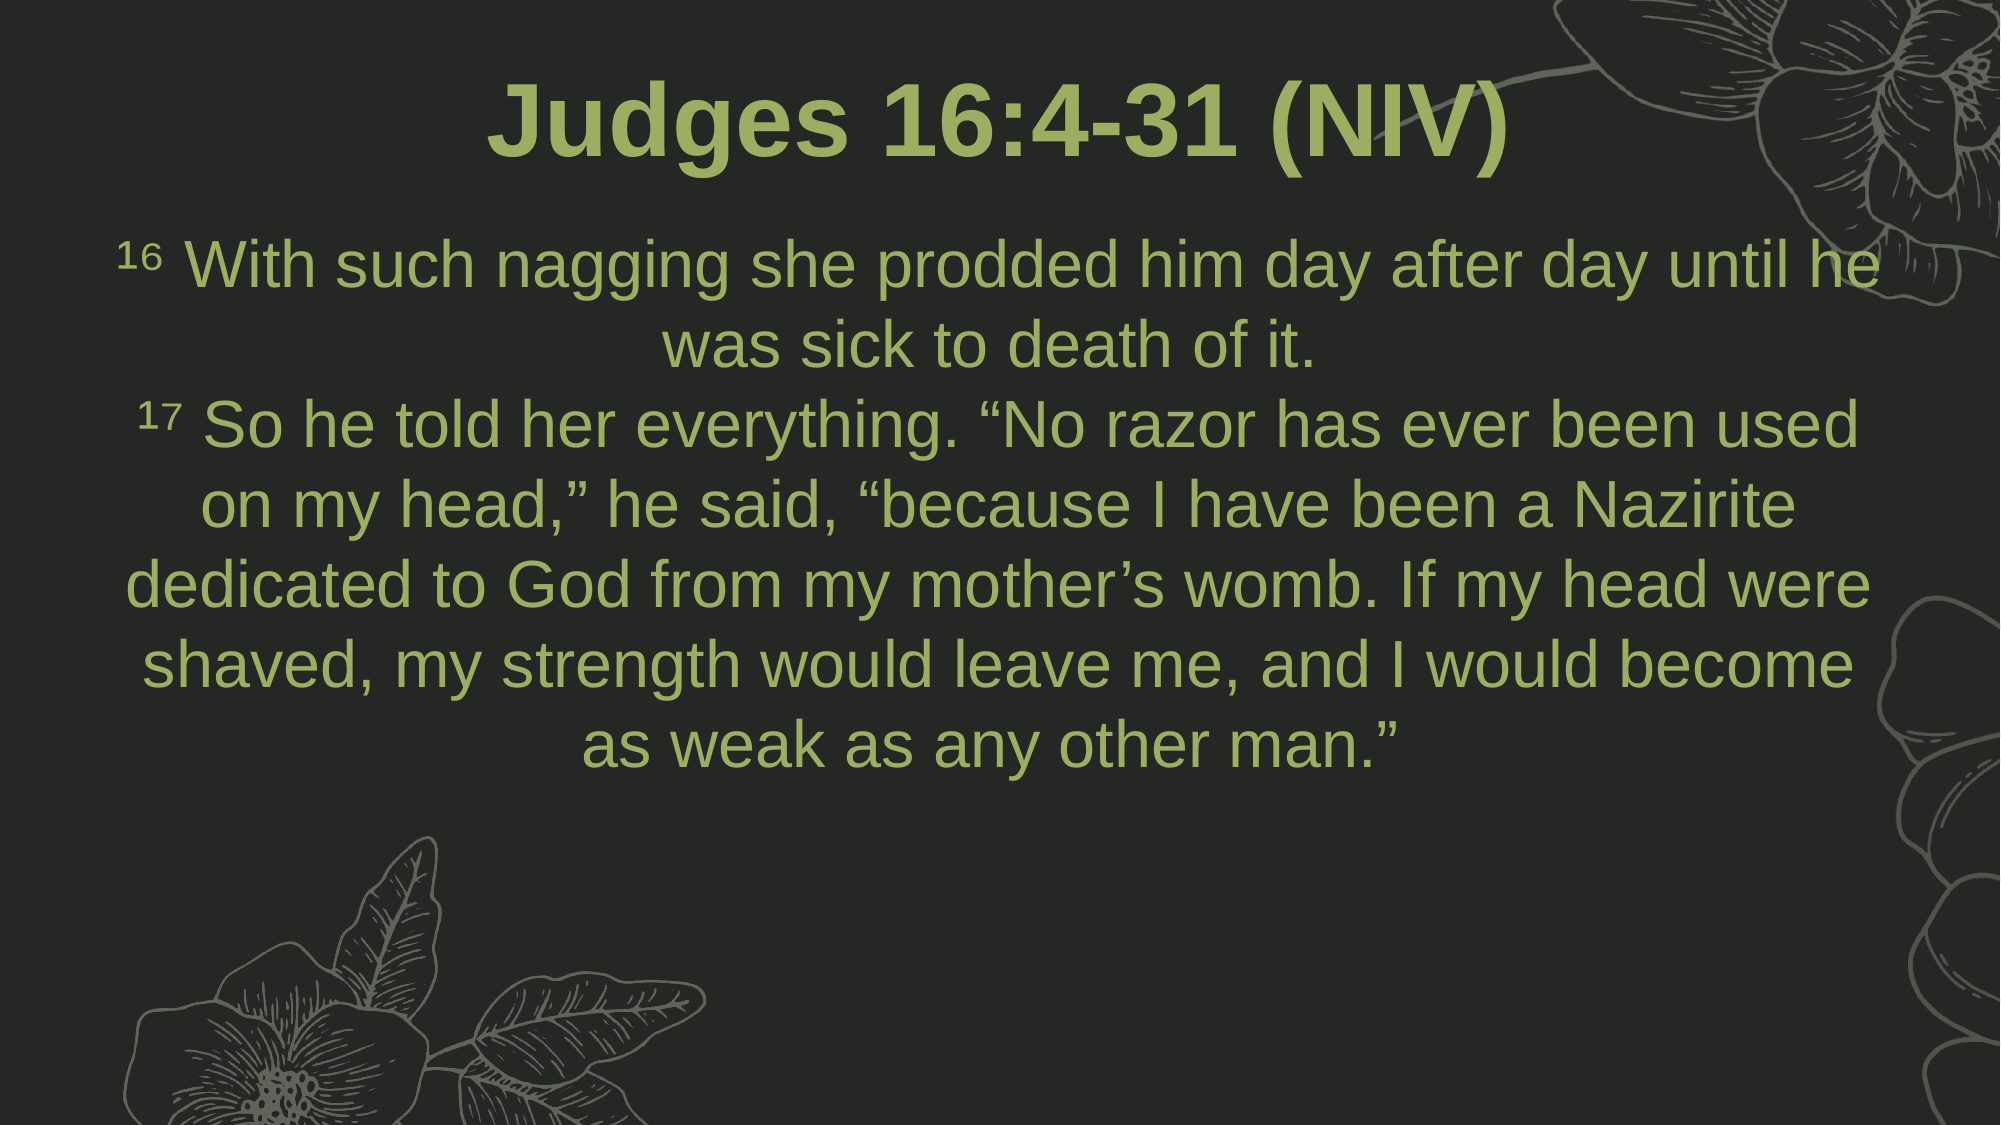

Judges 16:4-31 (NIV)
¹⁶ With such nagging she prodded him day after day until he was sick to death of it.
¹⁷ So he told her everything. “No razor has ever been used on my head,” he said, “because I have been a Nazirite dedicated to God from my mother’s womb. If my head were shaved, my strength would leave me, and I would become as weak as any other man.”